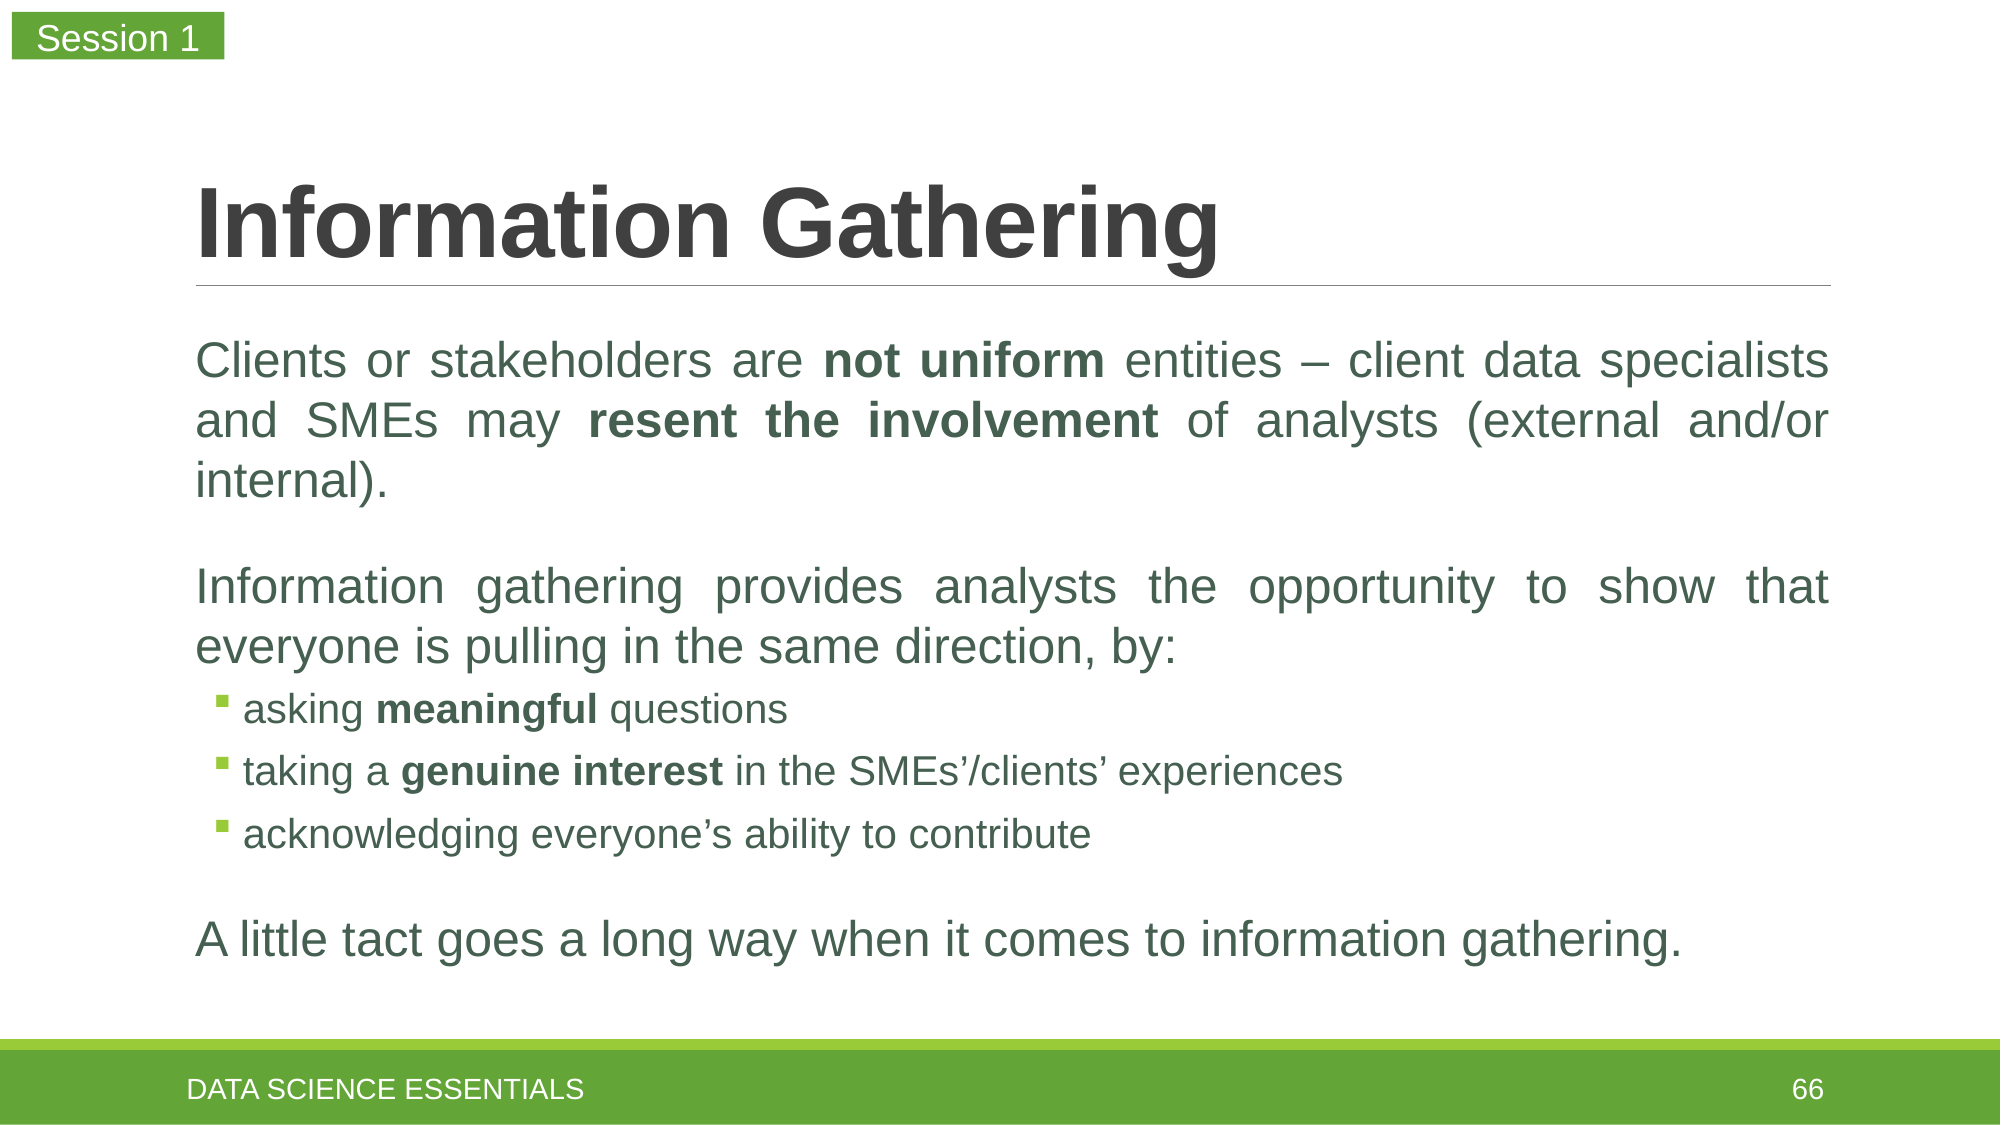

Session 1
# Information Gathering
Clients or stakeholders are not uniform entities – client data specialists and SMEs may resent the involvement of analysts (external and/or internal).
Information gathering provides analysts the opportunity to show that everyone is pulling in the same direction, by:
asking meaningful questions
taking a genuine interest in the SMEs’/clients’ experiences
acknowledging everyone’s ability to contribute
A little tact goes a long way when it comes to information gathering.
DATA SCIENCE ESSENTIALS
66